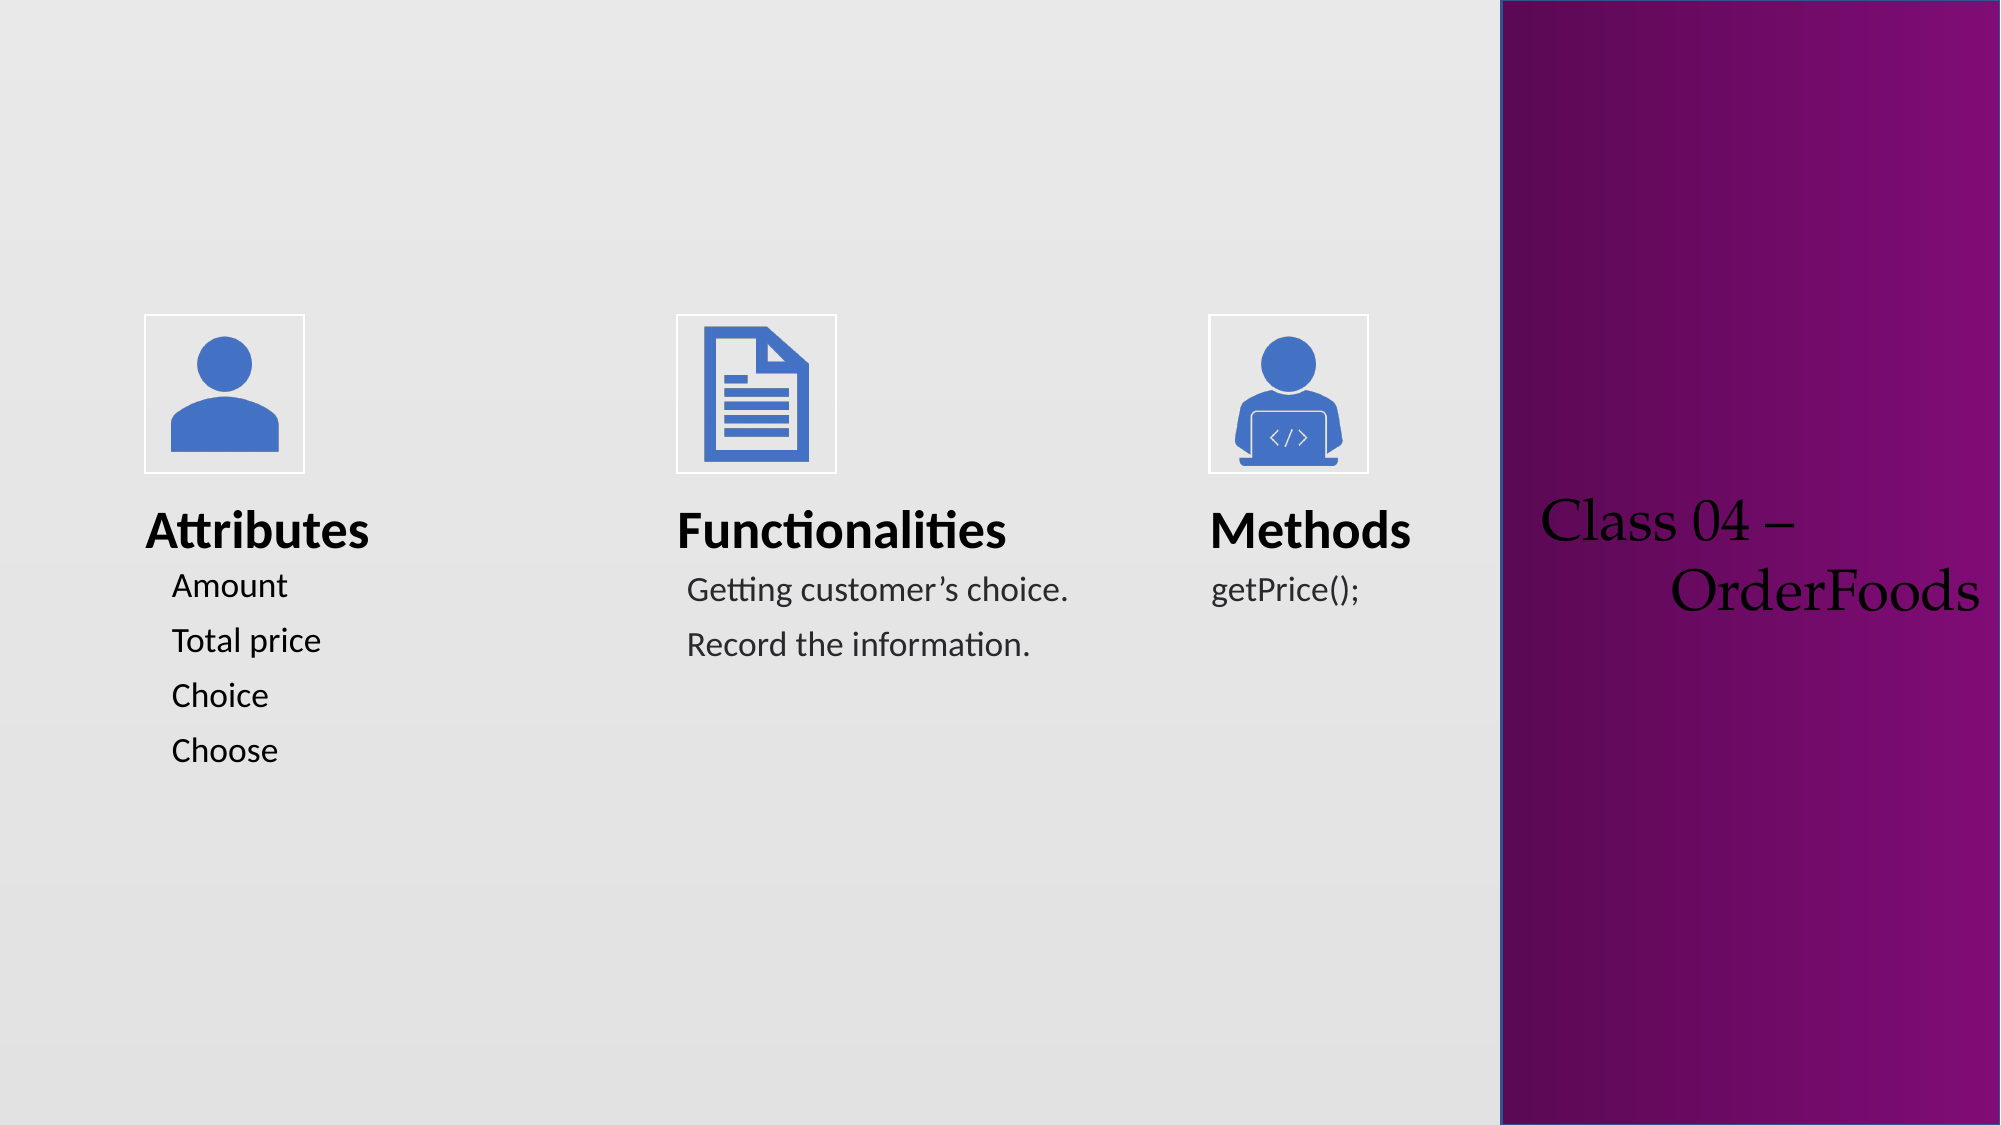

Attributes
Amount
Total price
Choice
Choose
Functionalities
Getting customer’s choice.
Record the information.
Methods
getPrice();
Class 04 –
         OrderFoods